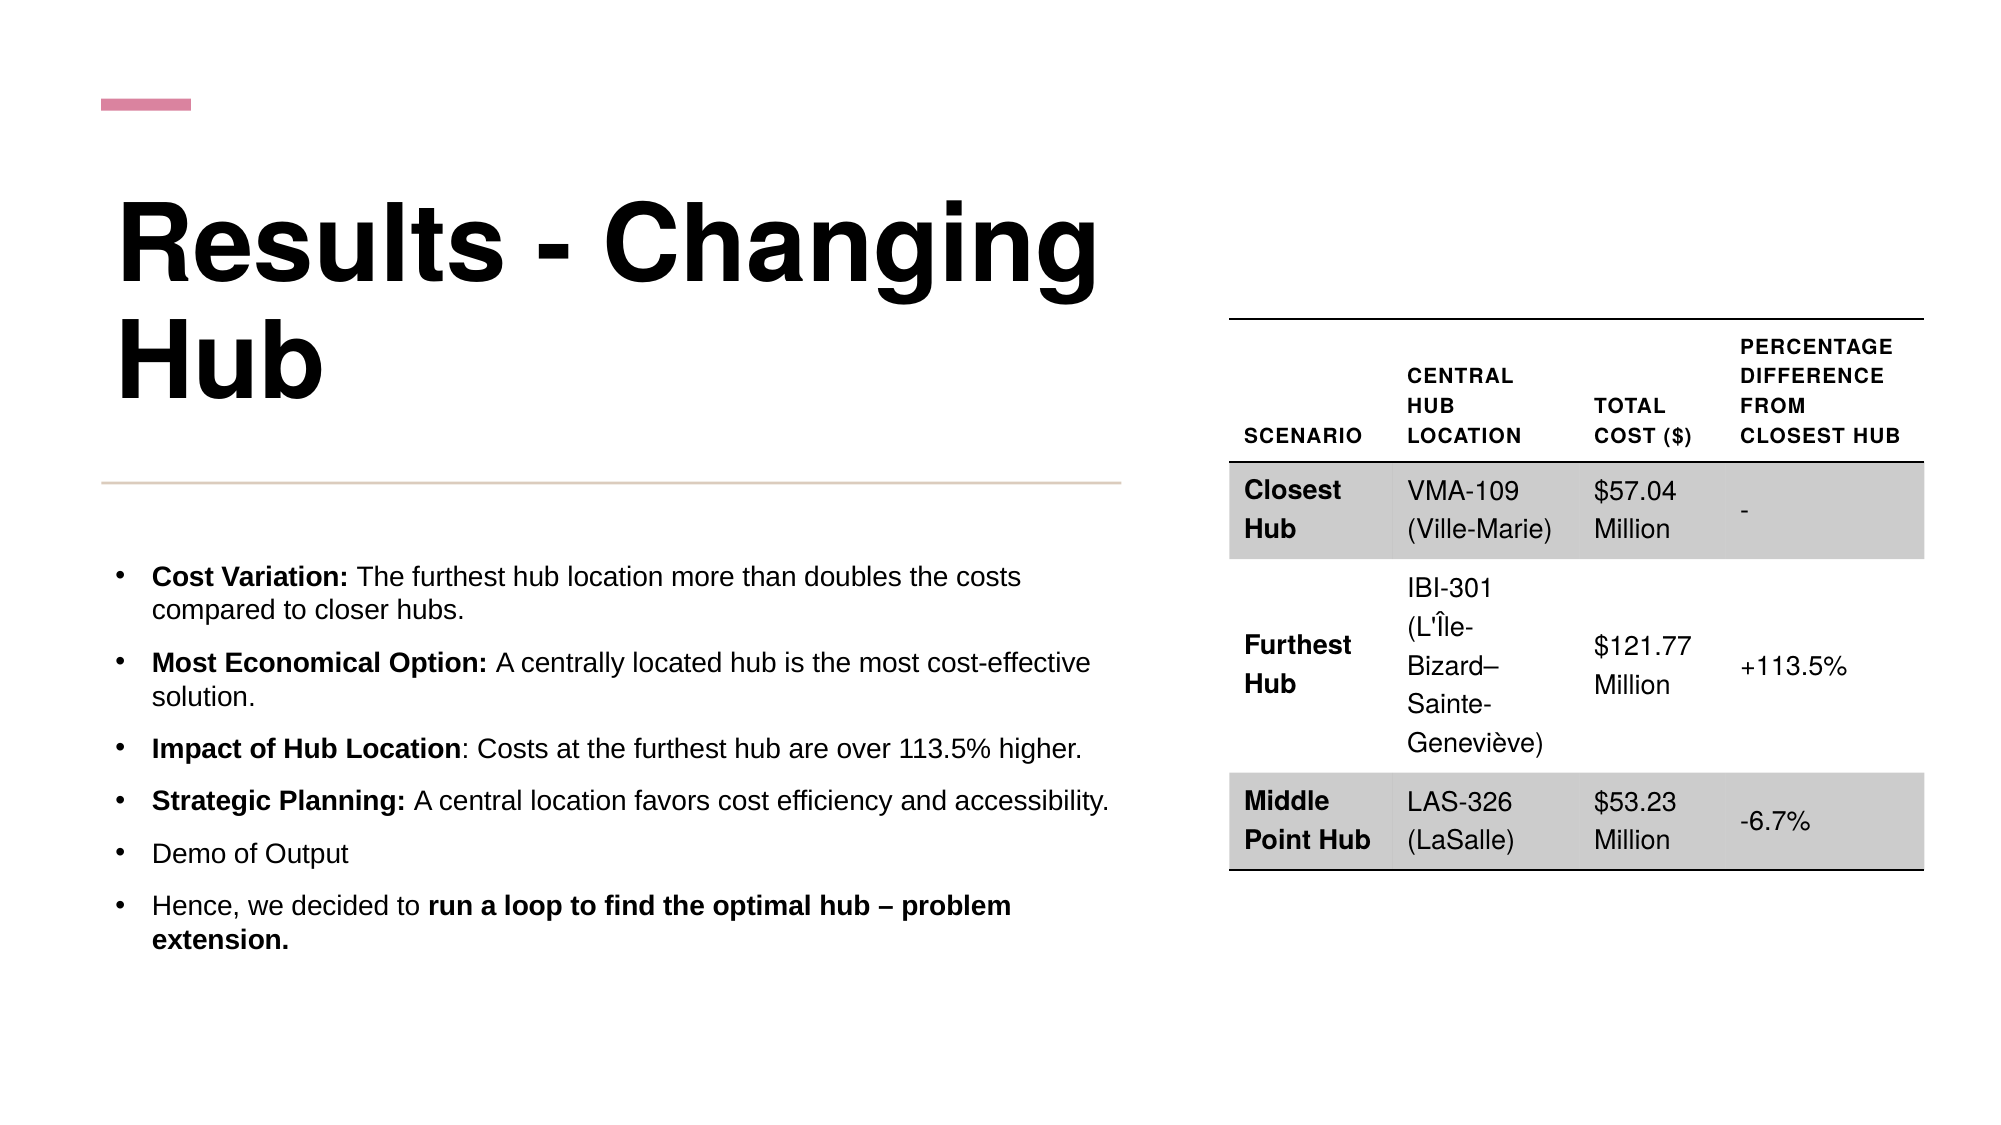

# Results - Changing Hub
| Scenario | Central Hub Location | Total Cost ($) | Percentage Difference From Closest Hub |
| --- | --- | --- | --- |
| Closest Hub | VMA-109 (Ville-Marie) | $57.04 Million | - |
| Furthest Hub | IBI-301 (L'Île-Bizard–Sainte-Geneviève) | $121.77 Million | +113.5% |
| Middle Point Hub | LAS-326 (LaSalle) | $53.23 Million | -6.7% |

Cost Variation: The furthest hub location more than doubles the costs compared to closer hubs.​
Most Economical Option: A centrally located hub is the most cost-effective solution.​
Impact of Hub Location: Costs at the furthest hub are over 113.5% higher.​
Strategic Planning: A central location favors cost efficiency and accessibility.​
Demo of Output
Hence, we decided to run a loop to find the optimal hub – problem extension.